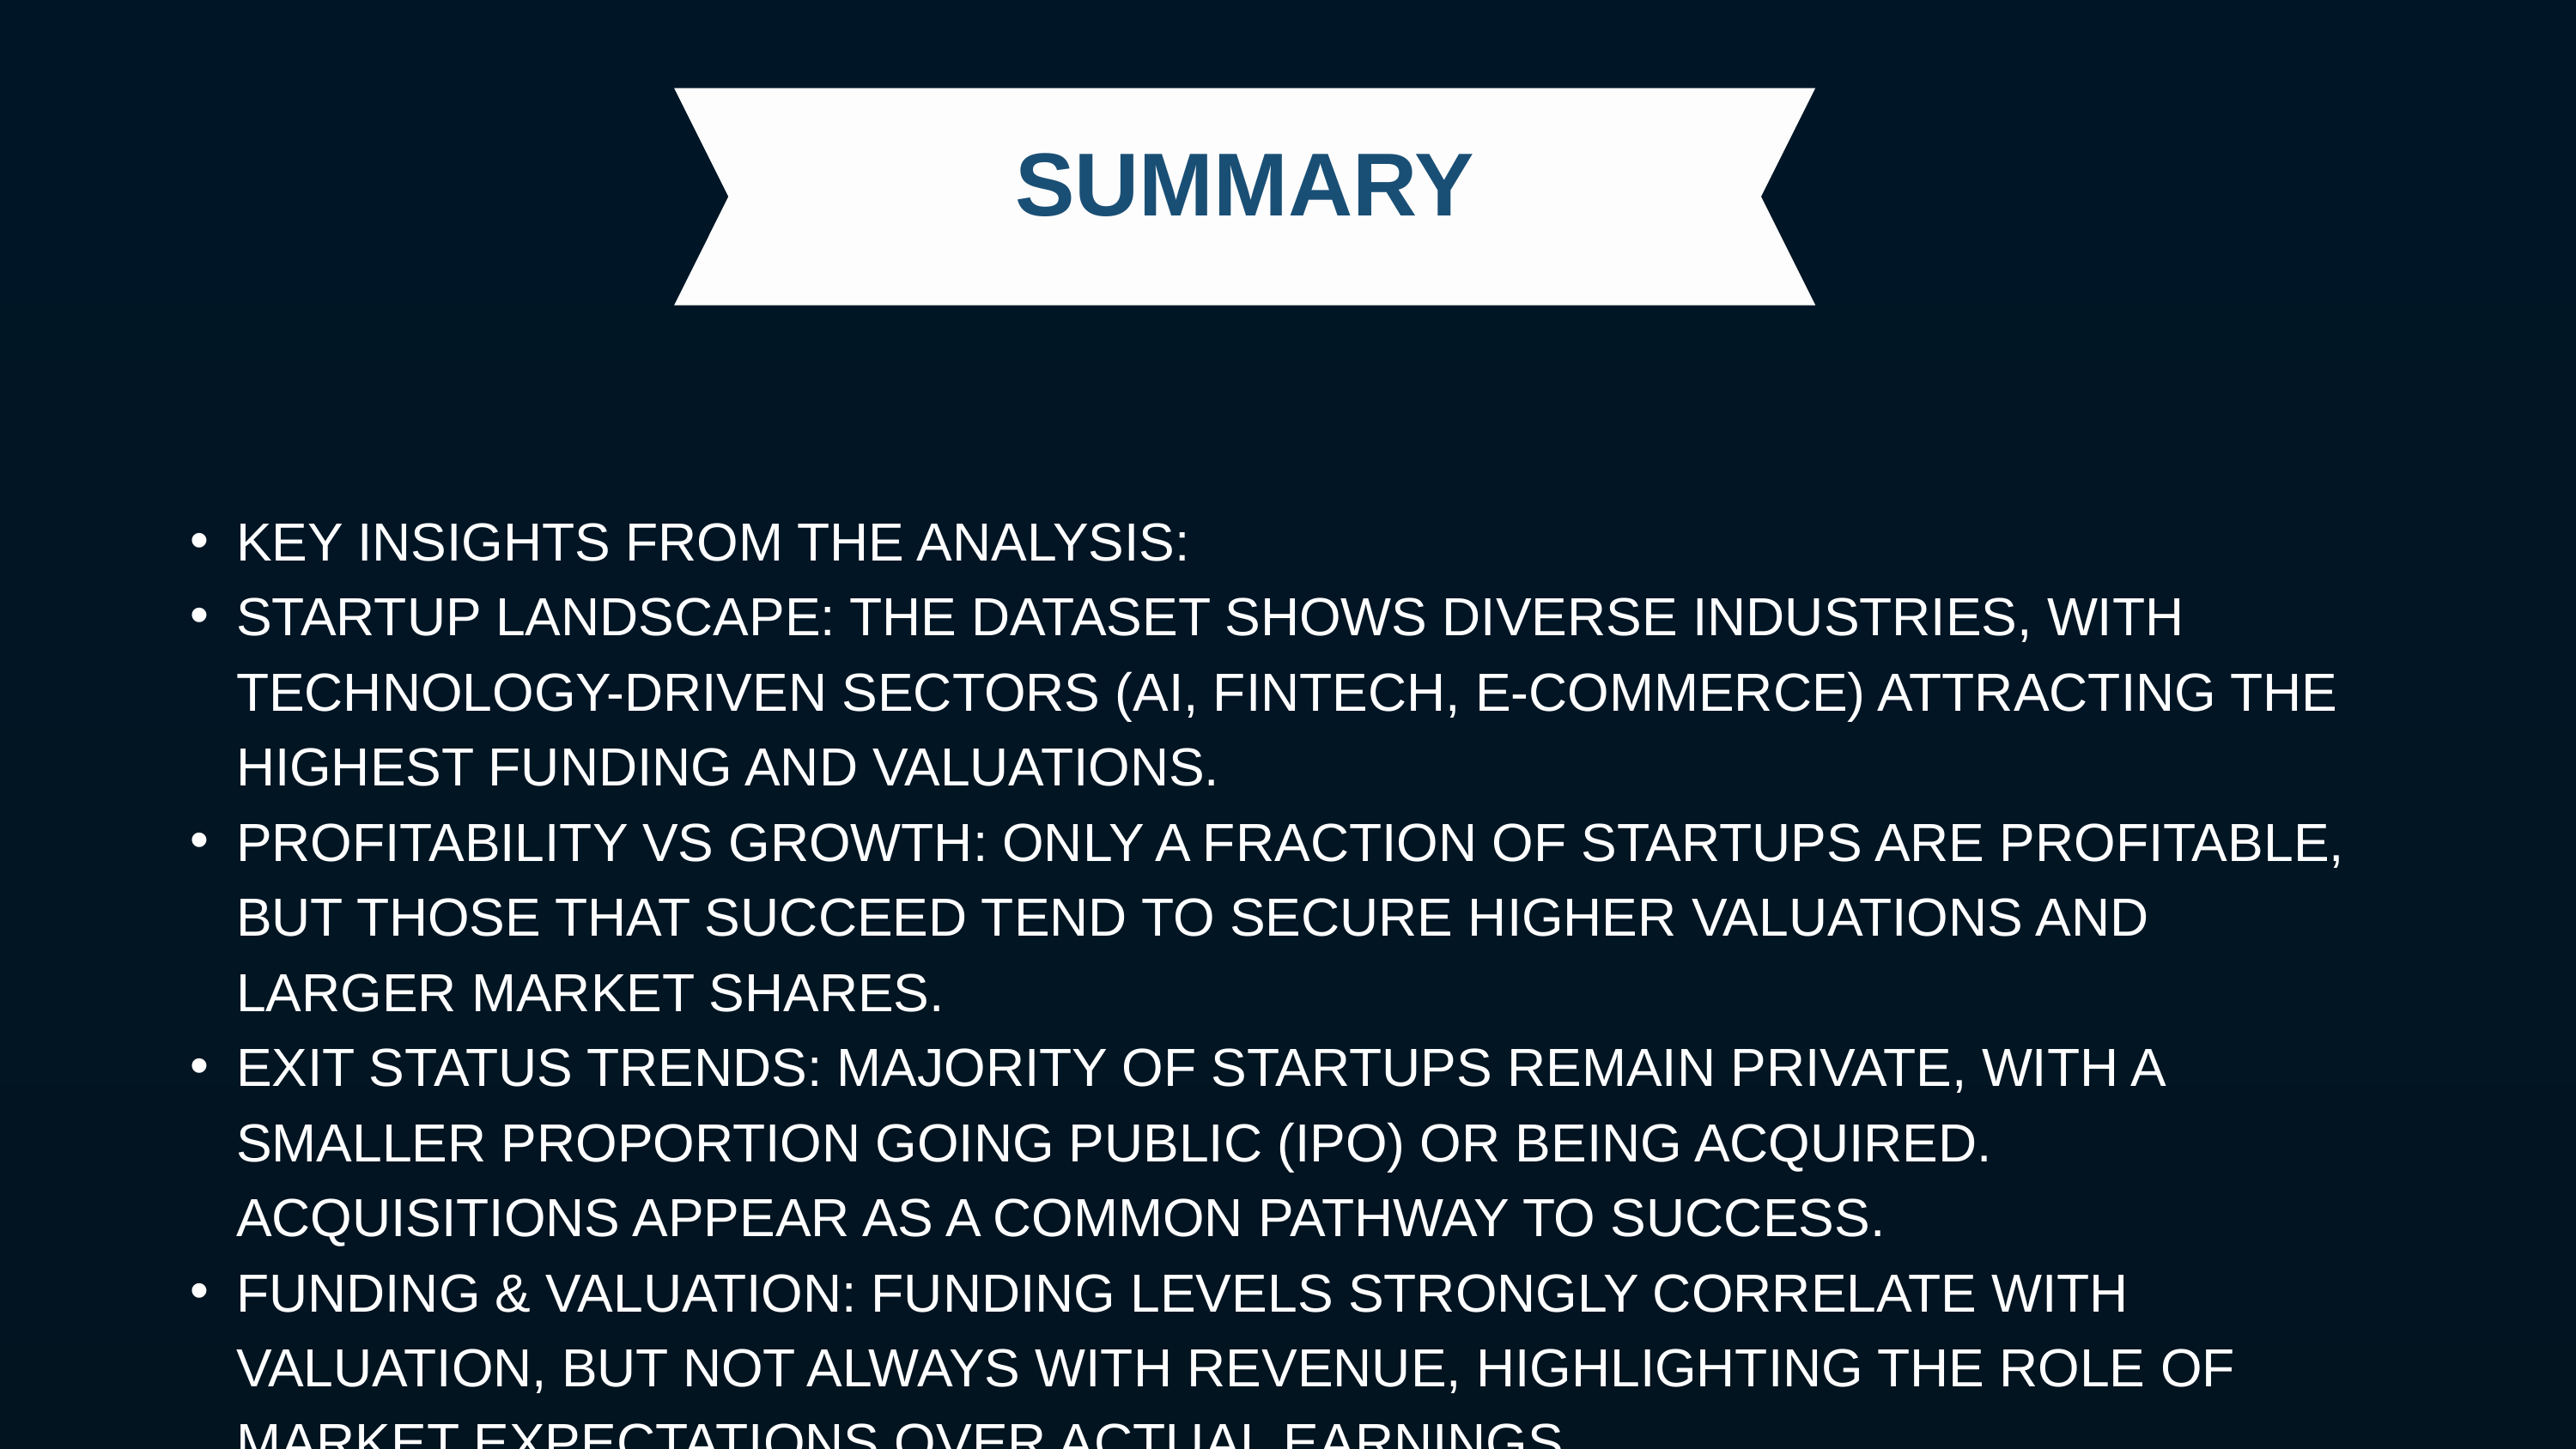

SUMMARY
KEY INSIGHTS FROM THE ANALYSIS:
STARTUP LANDSCAPE: THE DATASET SHOWS DIVERSE INDUSTRIES, WITH TECHNOLOGY-DRIVEN SECTORS (AI, FINTECH, E-COMMERCE) ATTRACTING THE HIGHEST FUNDING AND VALUATIONS.
PROFITABILITY VS GROWTH: ONLY A FRACTION OF STARTUPS ARE PROFITABLE, BUT THOSE THAT SUCCEED TEND TO SECURE HIGHER VALUATIONS AND LARGER MARKET SHARES.
EXIT STATUS TRENDS: MAJORITY OF STARTUPS REMAIN PRIVATE, WITH A SMALLER PROPORTION GOING PUBLIC (IPO) OR BEING ACQUIRED. ACQUISITIONS APPEAR AS A COMMON PATHWAY TO SUCCESS.
FUNDING & VALUATION: FUNDING LEVELS STRONGLY CORRELATE WITH VALUATION, BUT NOT ALWAYS WITH REVENUE, HIGHLIGHTING THE ROLE OF MARKET EXPECTATIONS OVER ACTUAL EARNINGS.